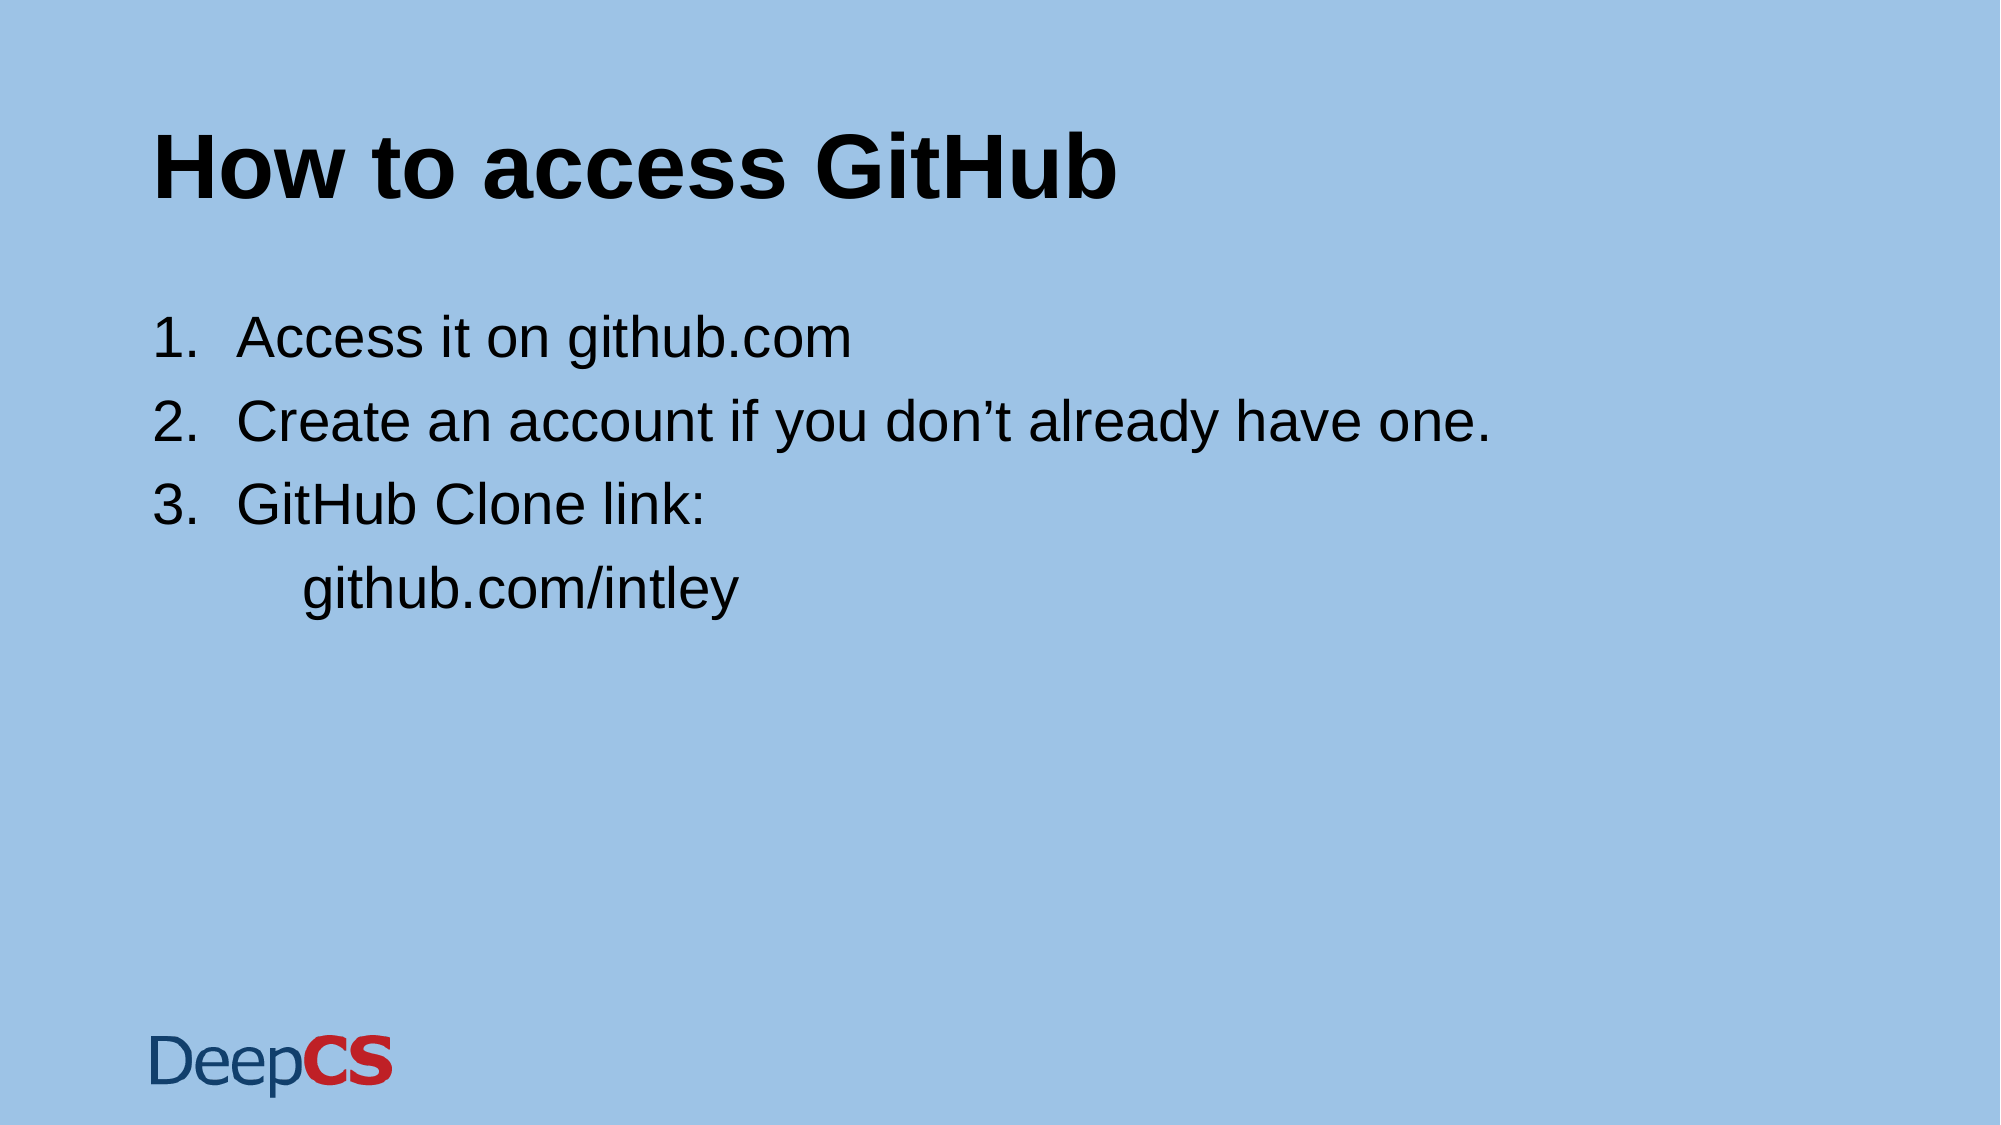

# How to access GitHub
Access it on github.com
Create an account if you don’t already have one.
GitHub Clone link:
	github.com/intley